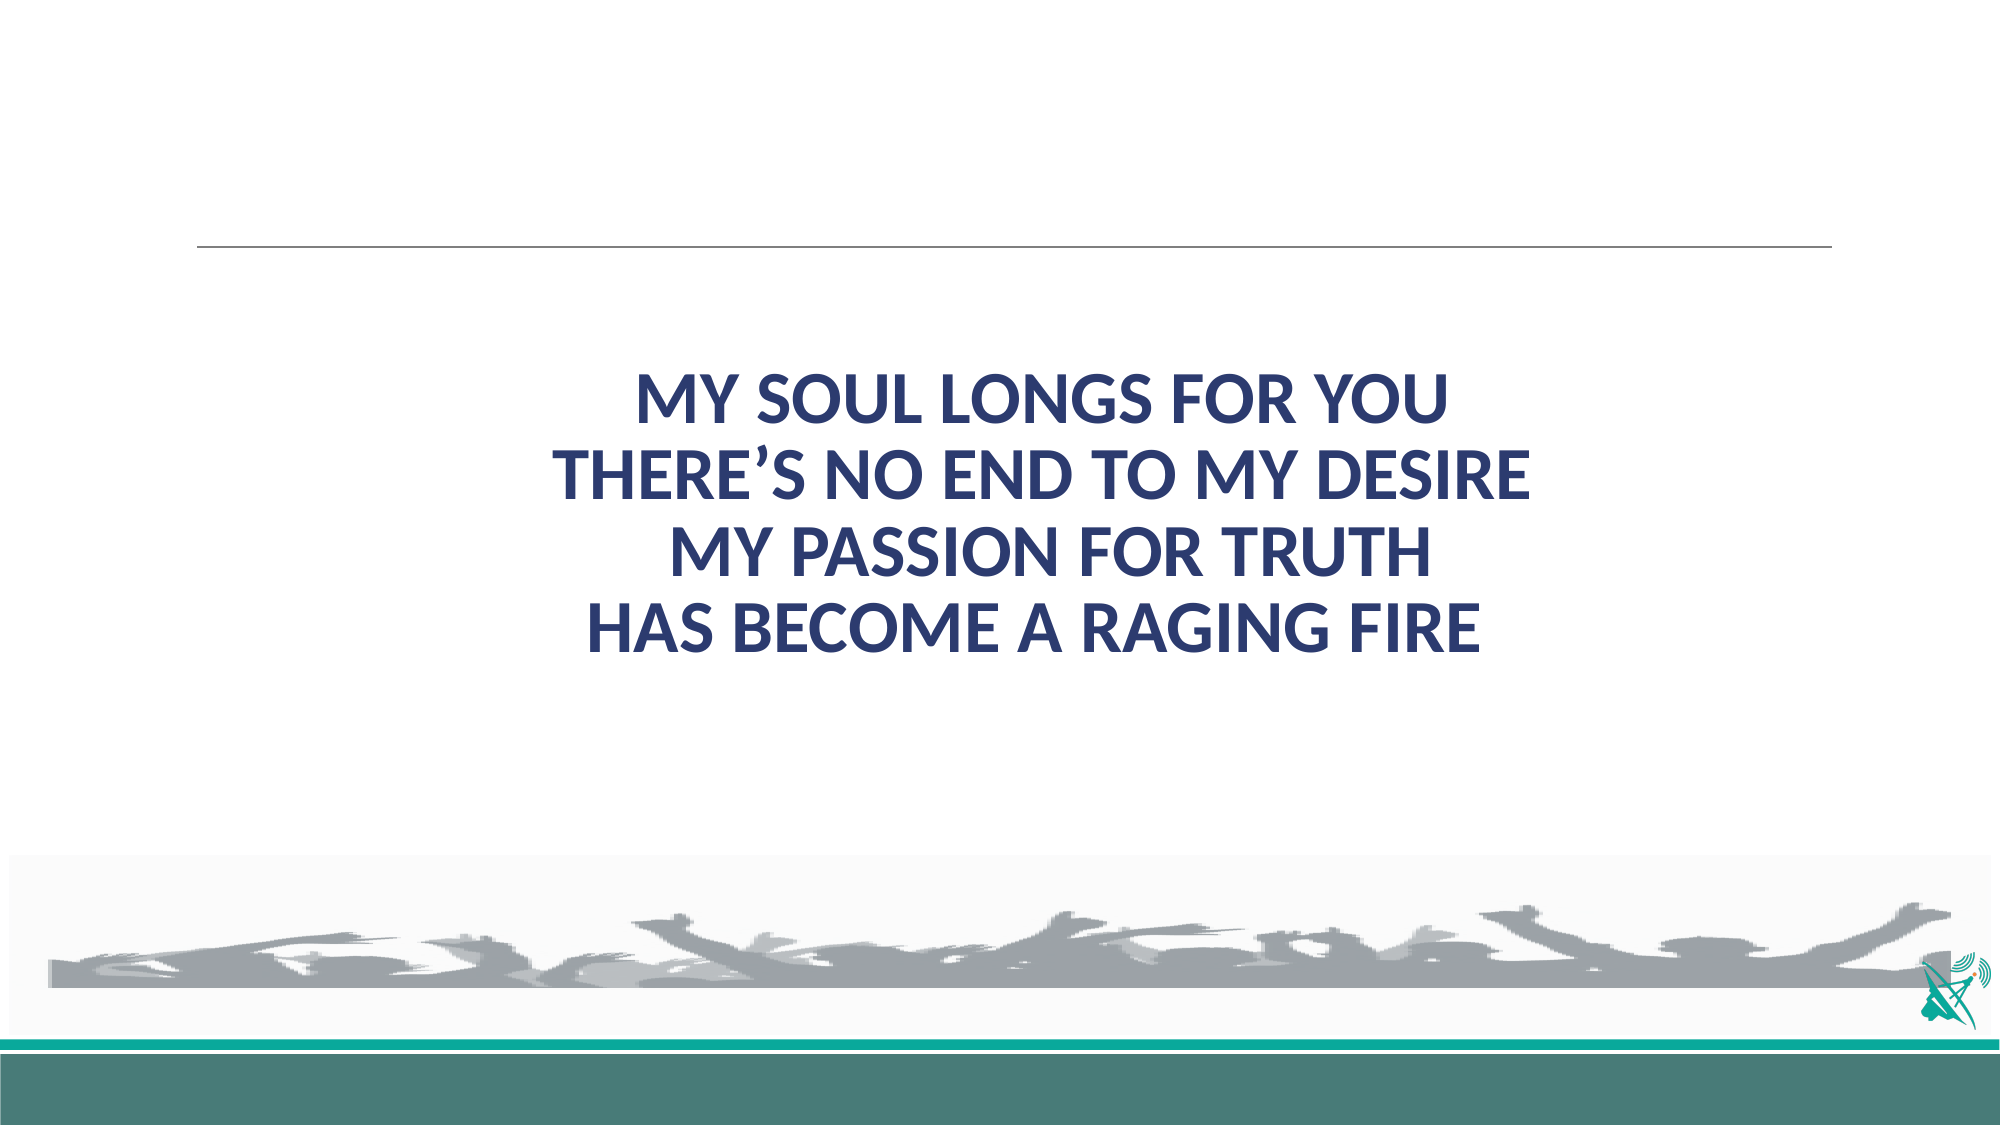

# MY SOUL LONGS FOR YOU THERE’S NO END TO MY DESIRE MY PASSION FOR TRUTH HAS BECOME A RAGING FIRE